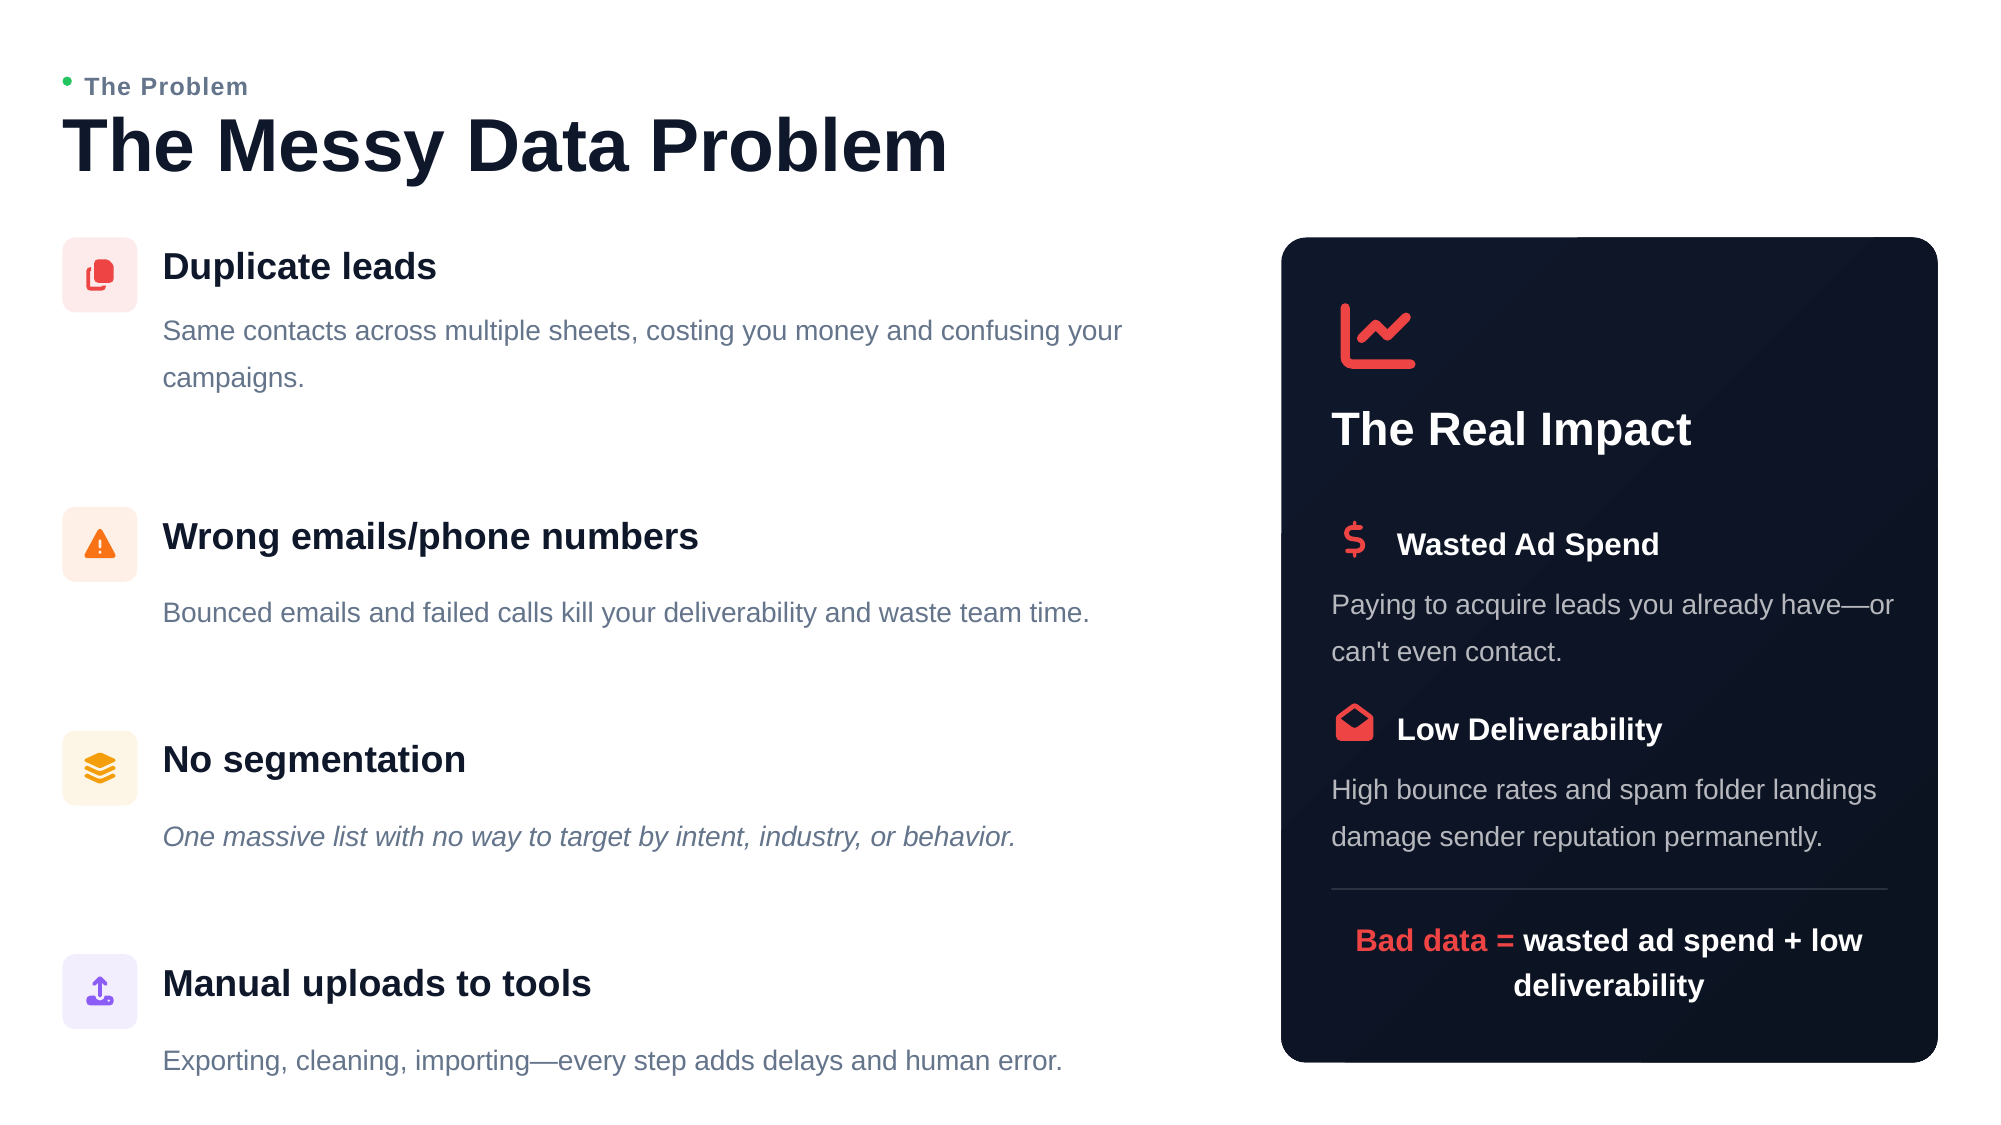

The Problem

The Messy Data Problem

Duplicate leads

Same contacts across multiple sheets, costing you money and confusing your campaigns.
The Real Impact

Wrong emails/phone numbers
Wasted Ad Spend

Paying to acquire leads you already have—or can't even contact.
Bounced emails and failed calls kill your deliverability and waste team time.
Low Deliverability

No segmentation

High bounce rates and spam folder landings damage sender reputation permanently.
One massive list with no way to target by intent, industry, or behavior.

Bad data = wasted ad spend + low deliverability

Manual uploads to tools

Exporting, cleaning, importing—every step adds delays and human error.